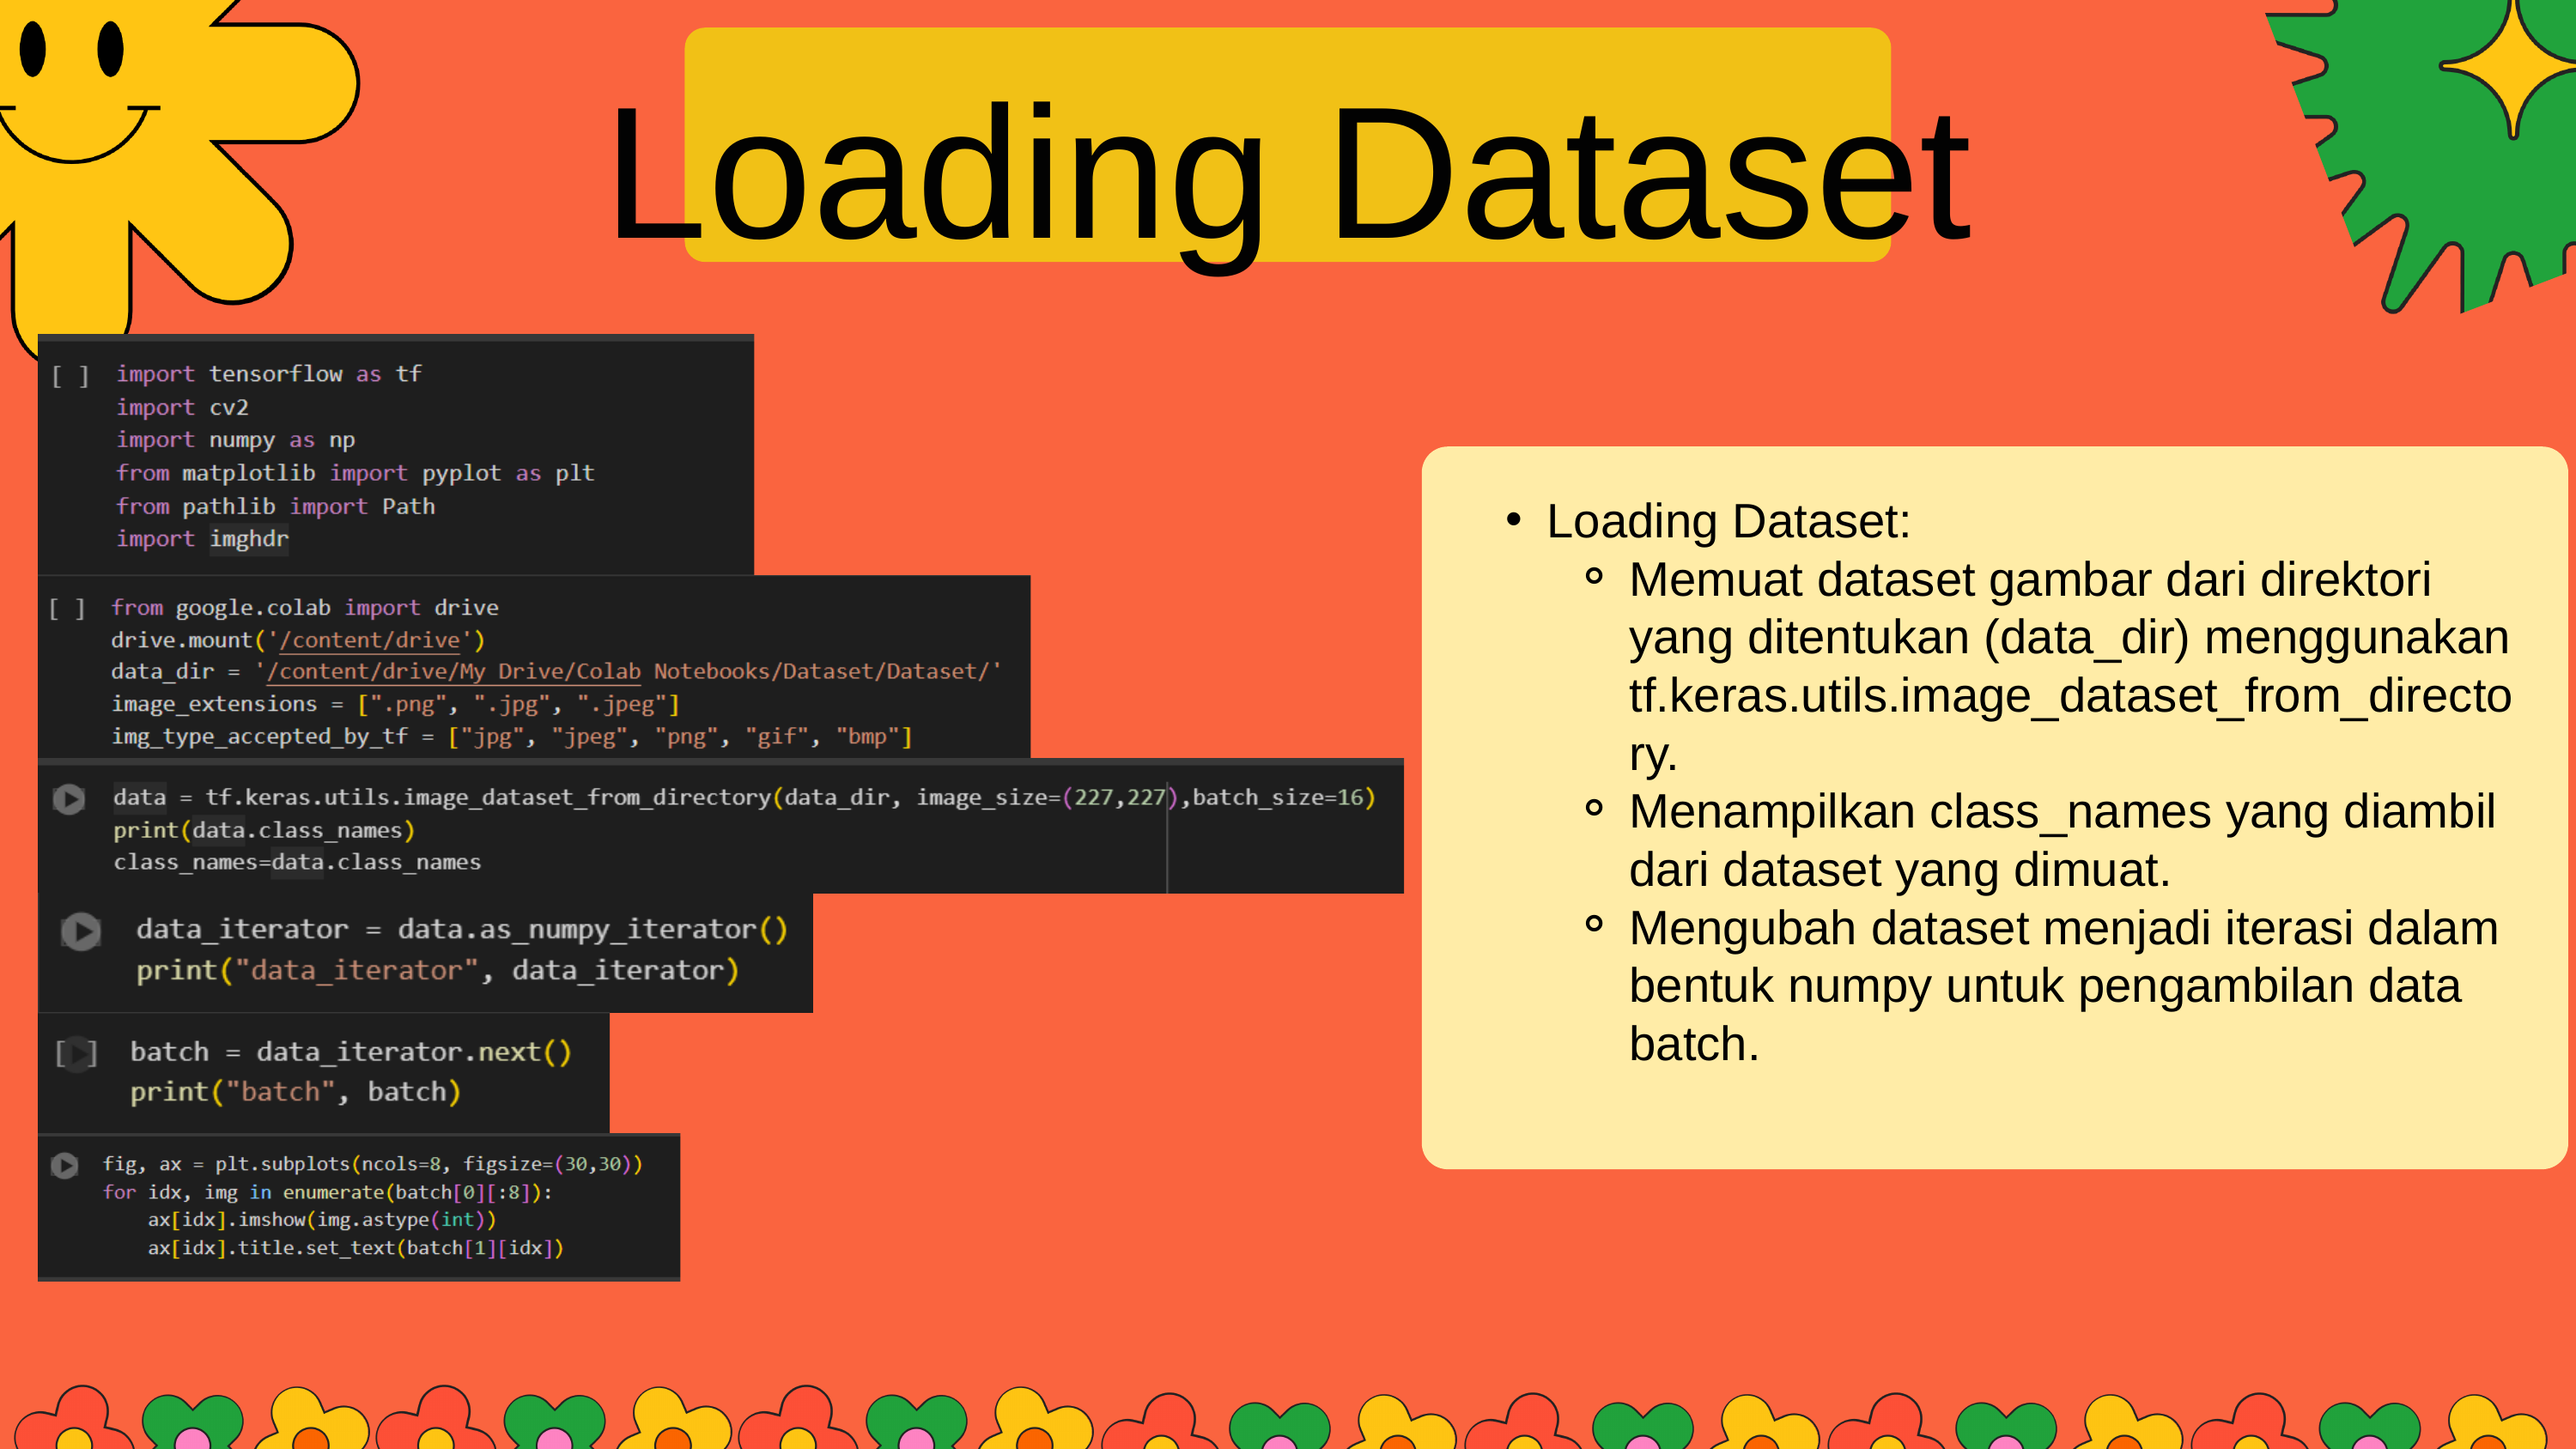

Loading Dataset

Loading Dataset:
Memuat dataset gambar dari direktori yang ditentukan (data_dir) menggunakan tf.keras.utils.image_dataset_from_directory.
Menampilkan class_names yang diambil dari dataset yang dimuat.
Mengubah dataset menjadi iterasi dalam bentuk numpy untuk pengambilan data batch.